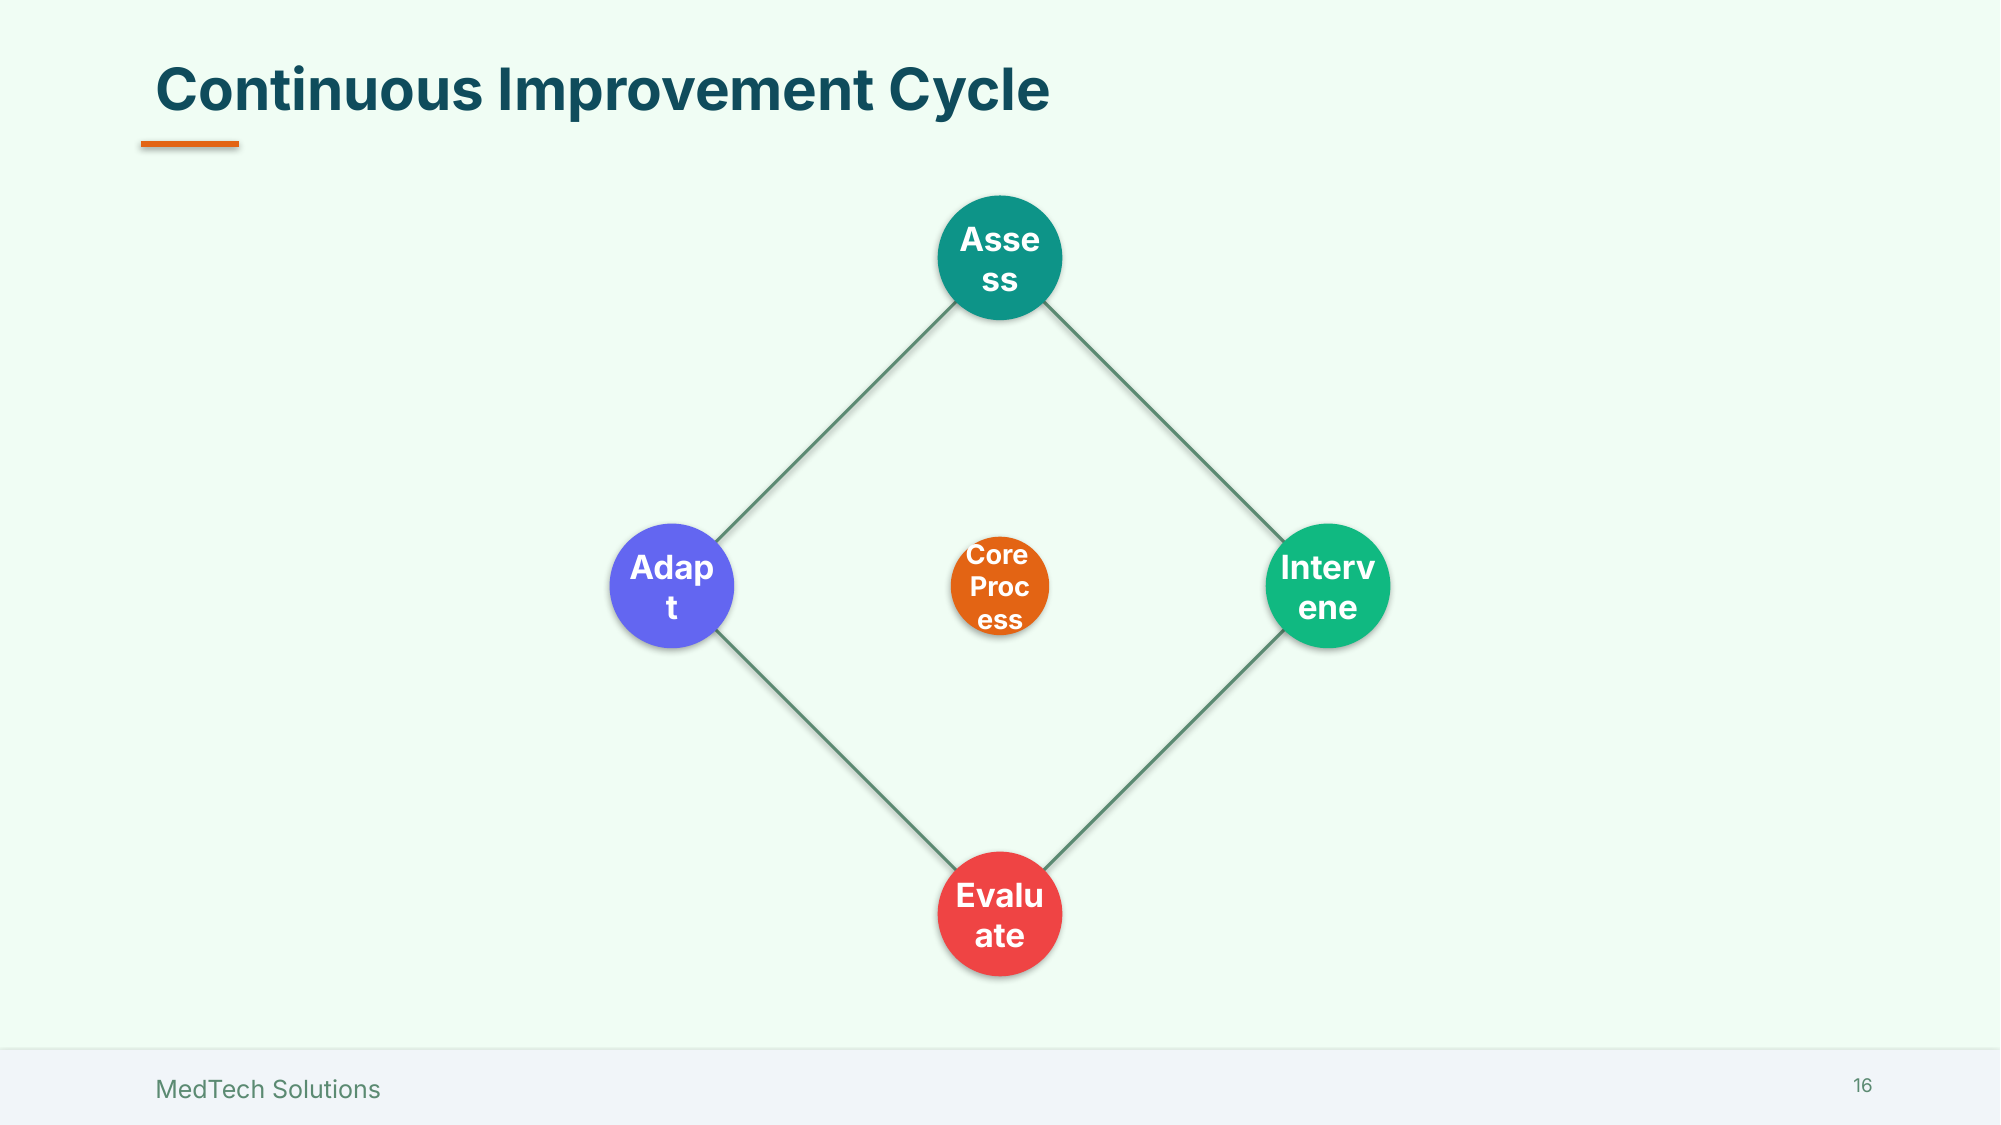

Continuous Improvement Cycle

Assess

Adapt

Intervene

Core
Process

Evaluate

MedTech Solutions
16